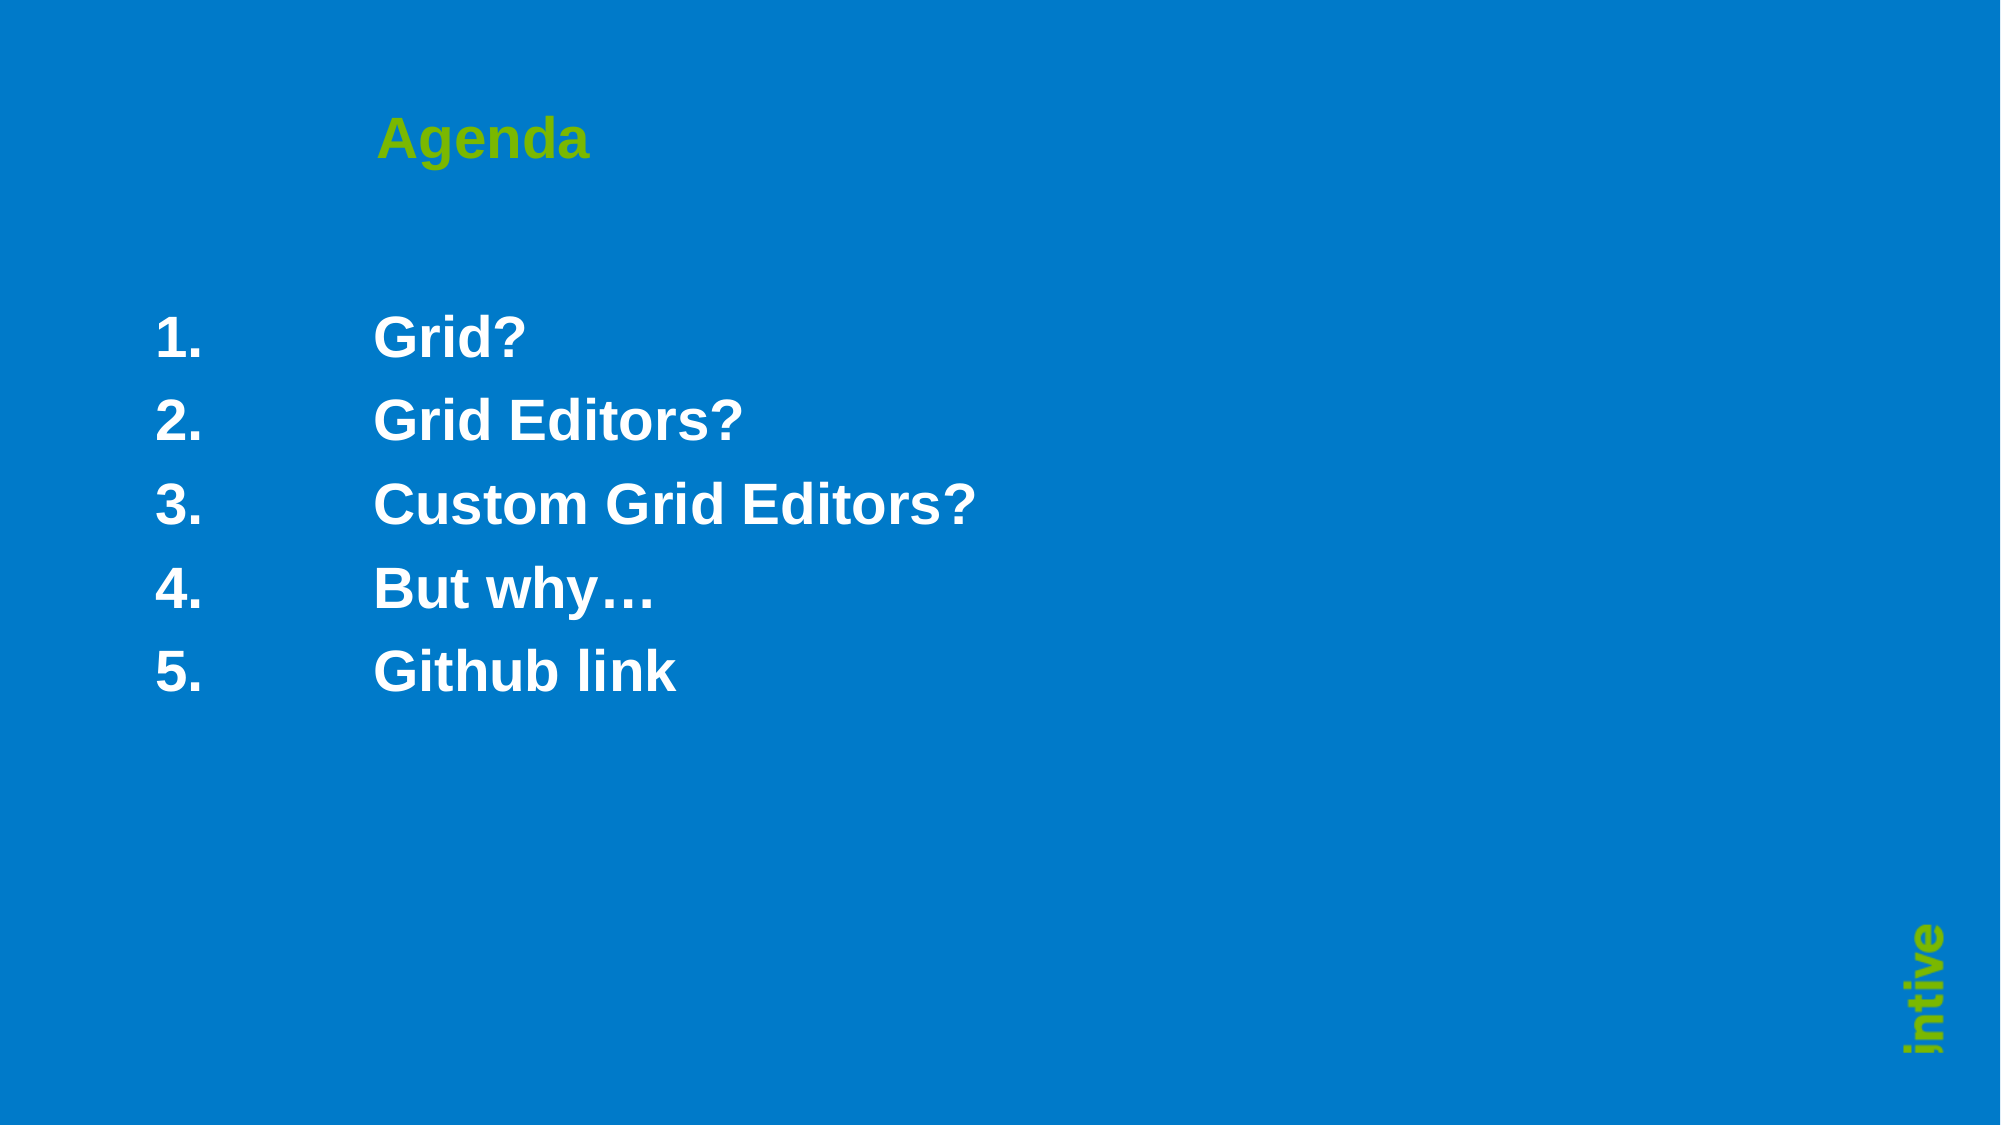

# Agenda
Grid?
Grid Editors?
Custom Grid Editors?
But why…
Github link